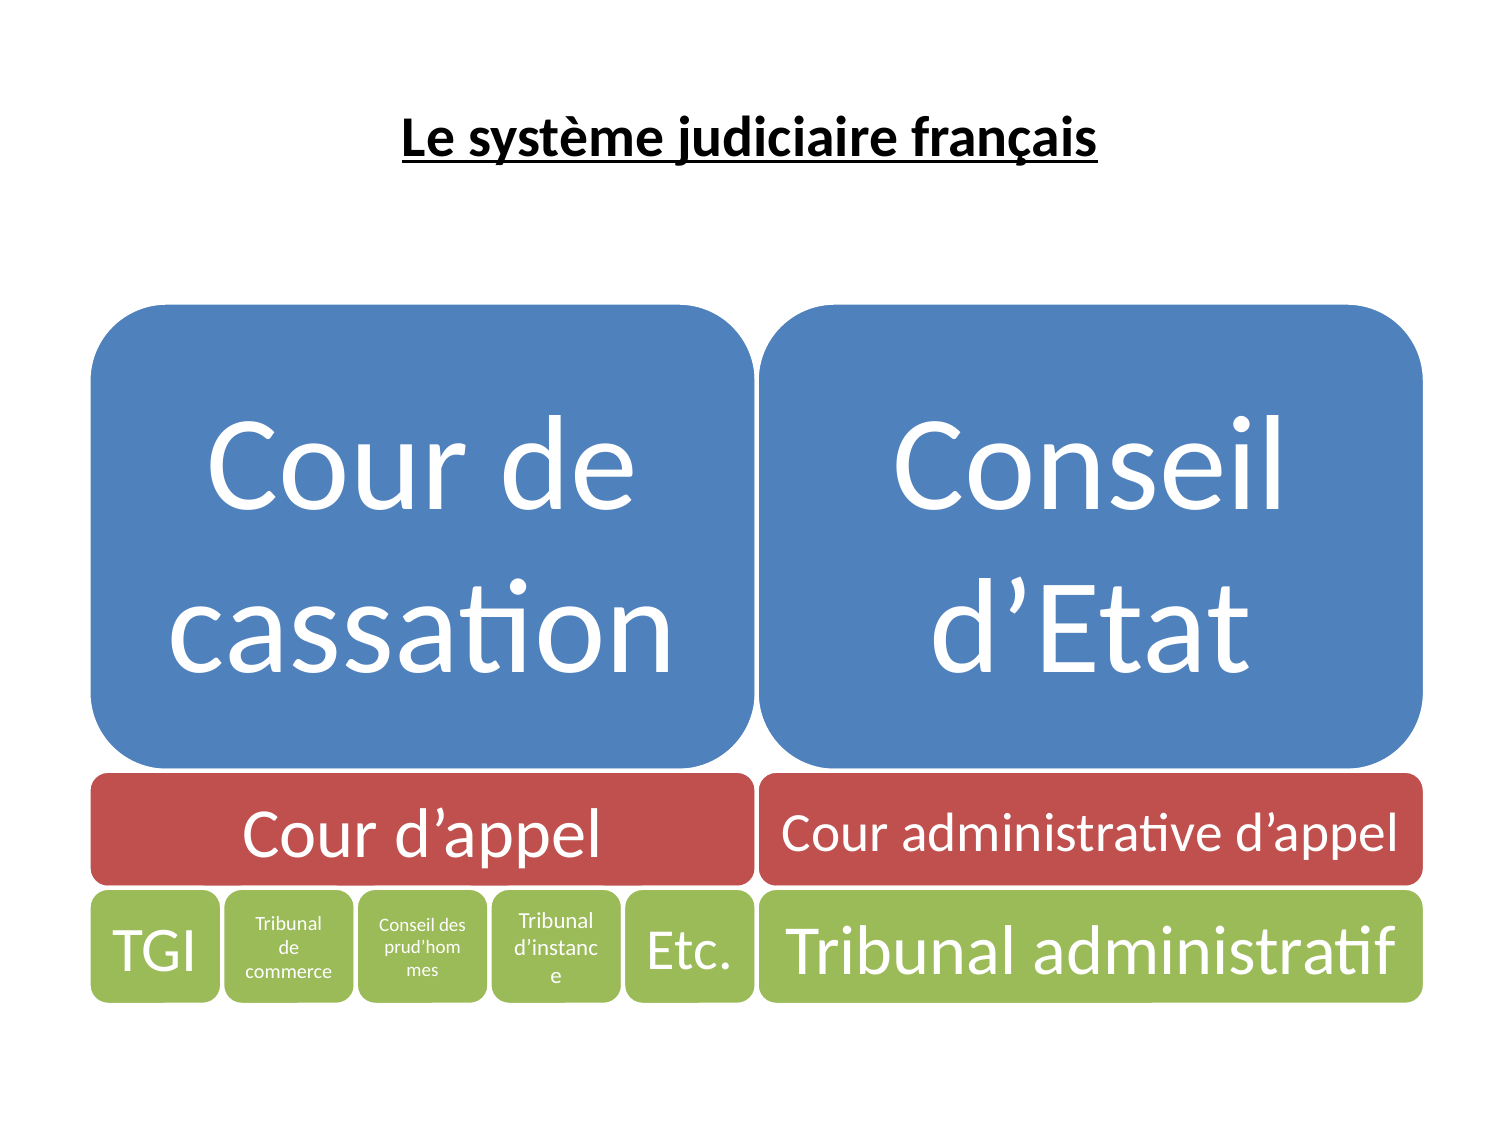

# Le système judiciaire français
Cour de cassation
Cour d’appel
TGI
Tribunal de commerce
Conseil des prud’hommes
Tribunal d’instance
Etc.
Conseil d’Etat
Cour administrative d’appel
Tribunal administratif